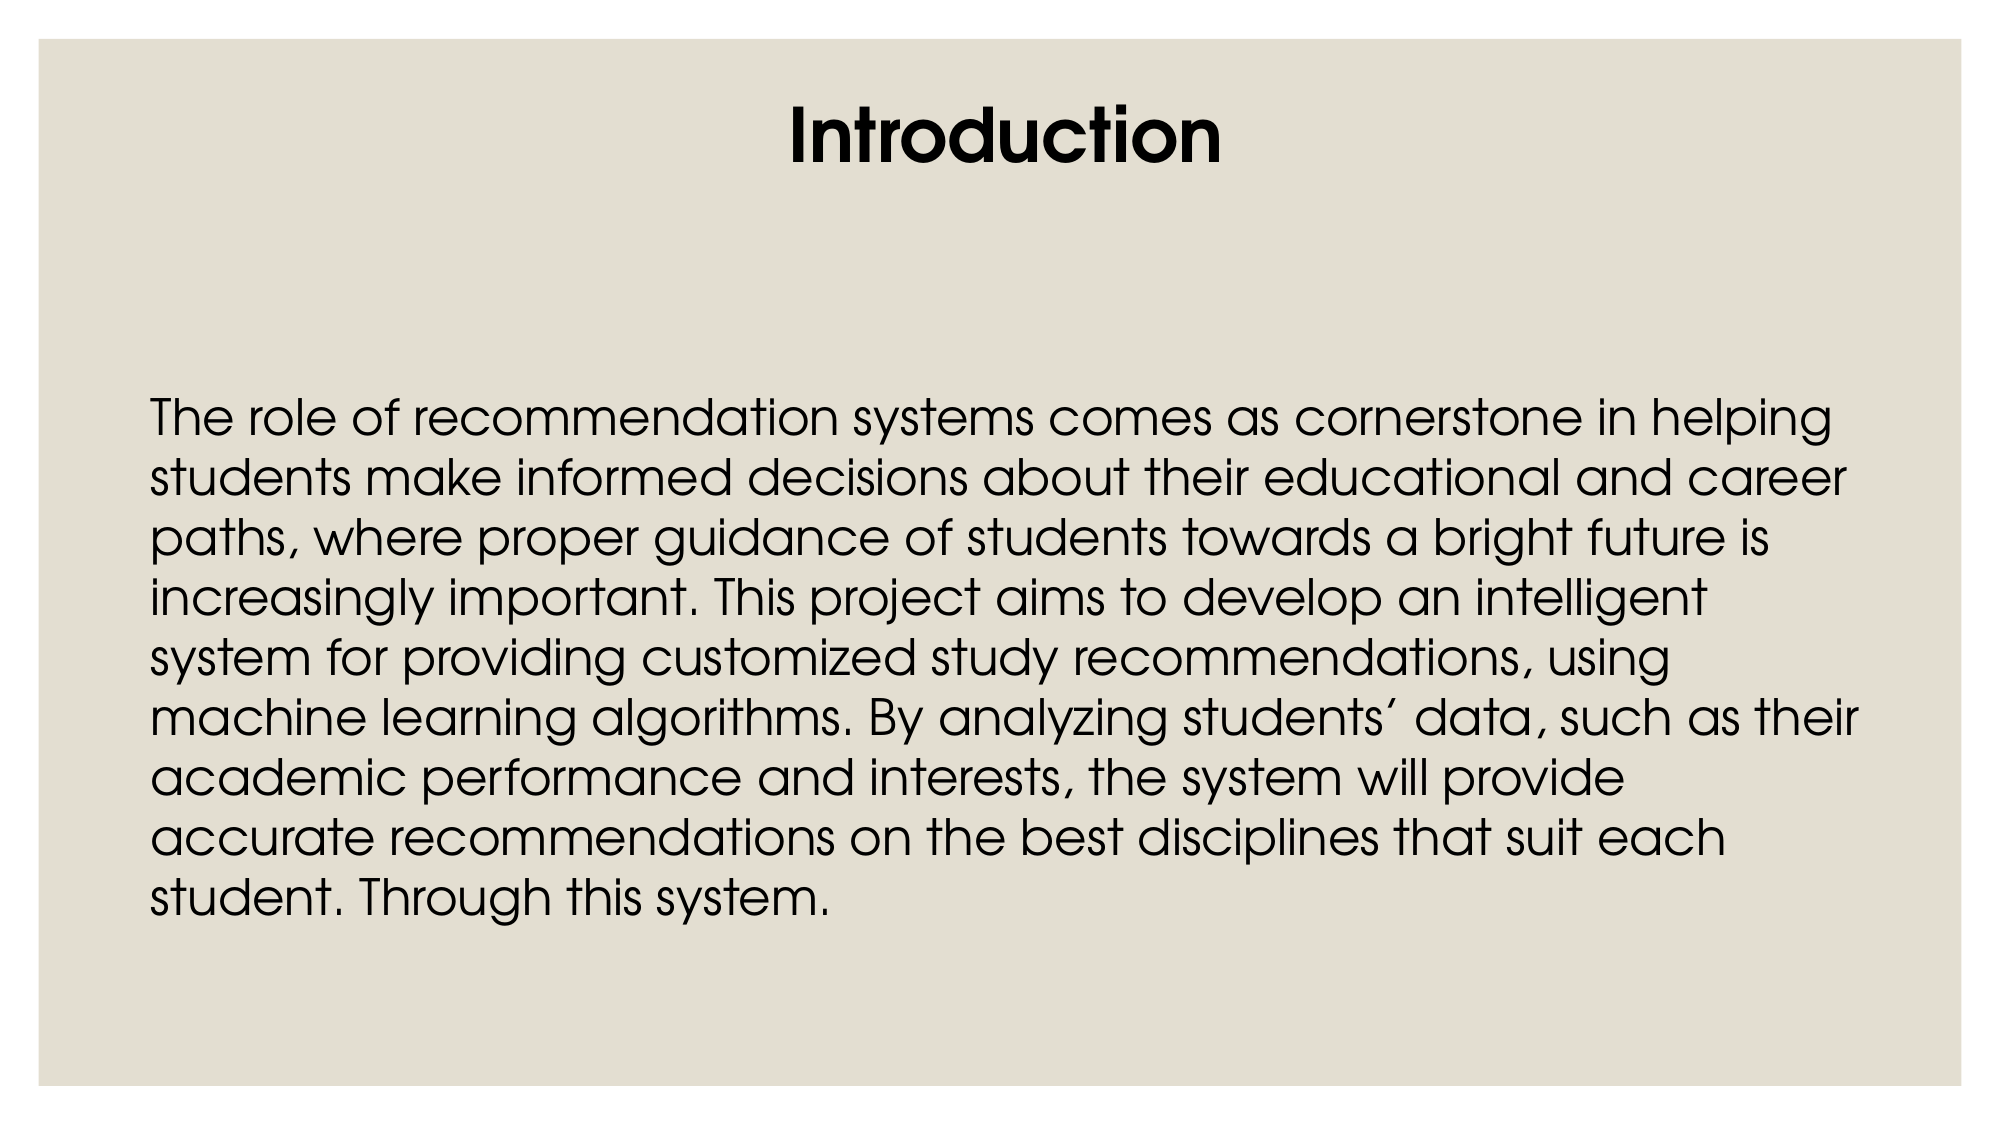

Introduction
The role of recommendation systems comes as cornerstone in helping students make informed decisions about their educational and career paths, where proper guidance of students towards a bright future is increasingly important. This project aims to develop an intelligent system for providing customized study recommendations, using machine learning algorithms. By analyzing students’ data, such as their academic performance and interests, the system will provide accurate recommendations on the best disciplines that suit each student. Through this system.